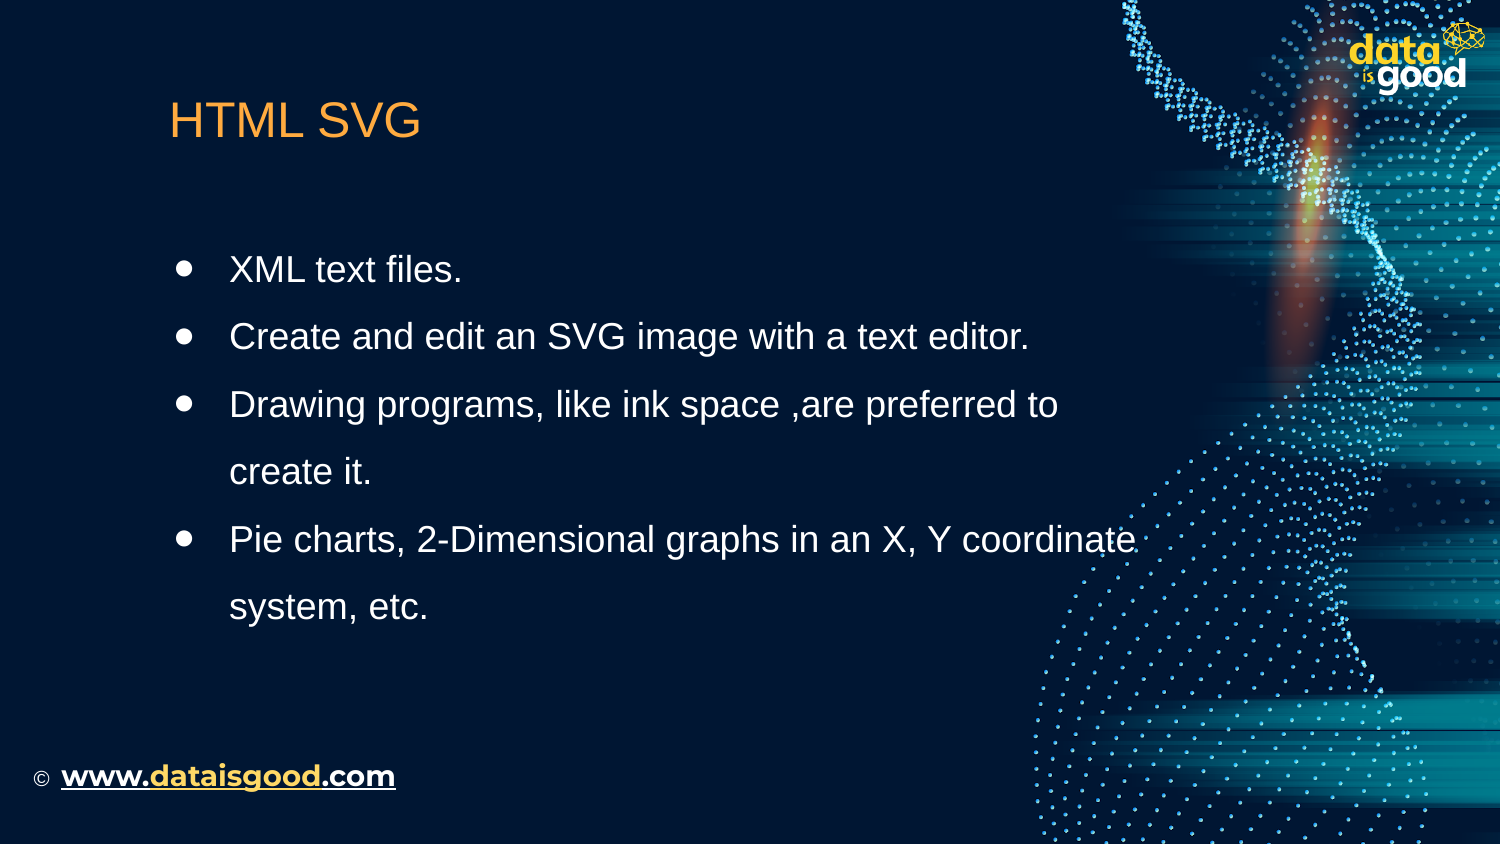

# HTML SVG
XML text files.
Create and edit an SVG image with a text editor.
Drawing programs, like ink space ,are preferred to create it.
Pie charts, 2-Dimensional graphs in an X, Y coordinate system, etc.